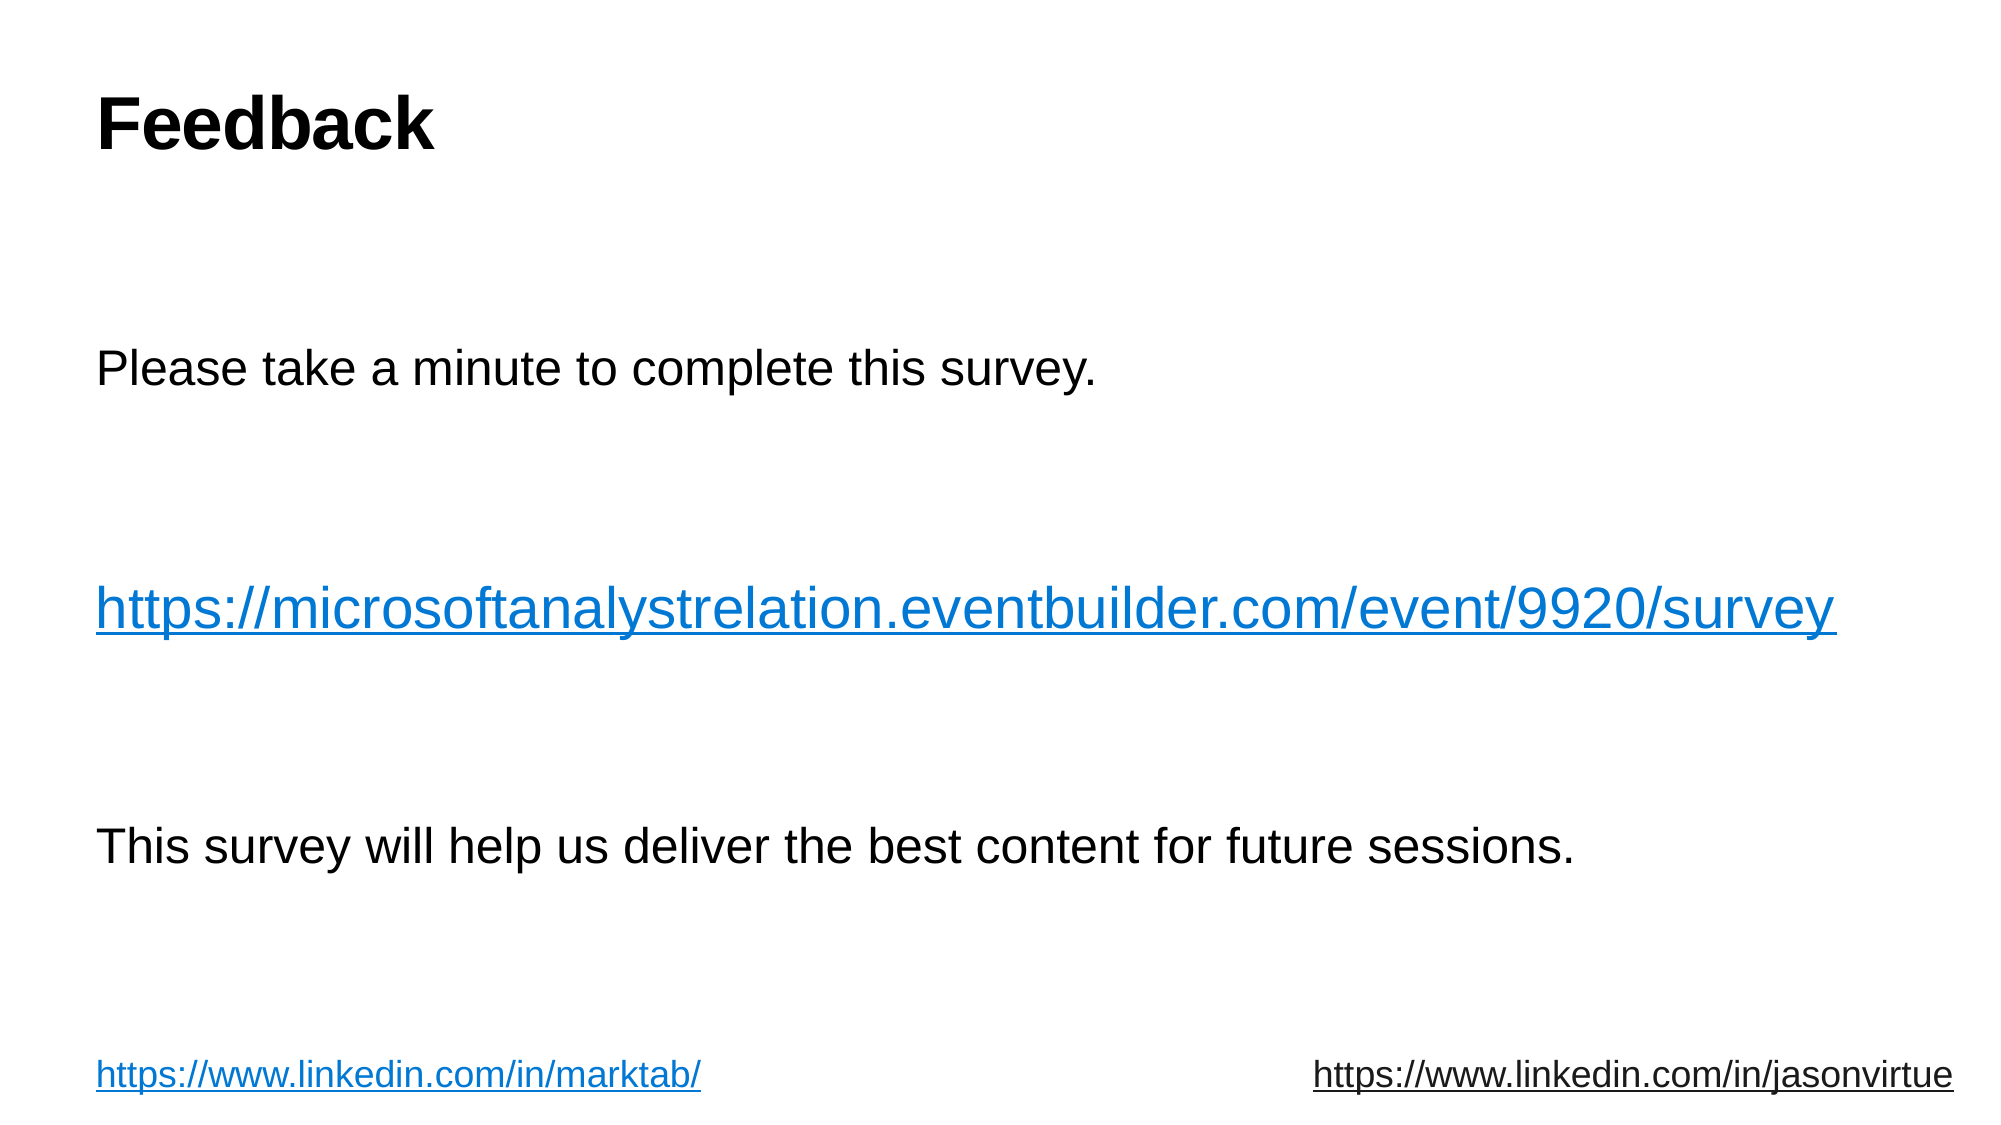

# Feedback

Please take a minute to complete this survey.

https://microsoftanalystrelation.eventbuilder.com/event/9920/survey

This survey will help us deliver the best content for future sessions.
https://www.linkedin.com/in/marktab/

https://www.linkedin.com/in/jasonvirtue